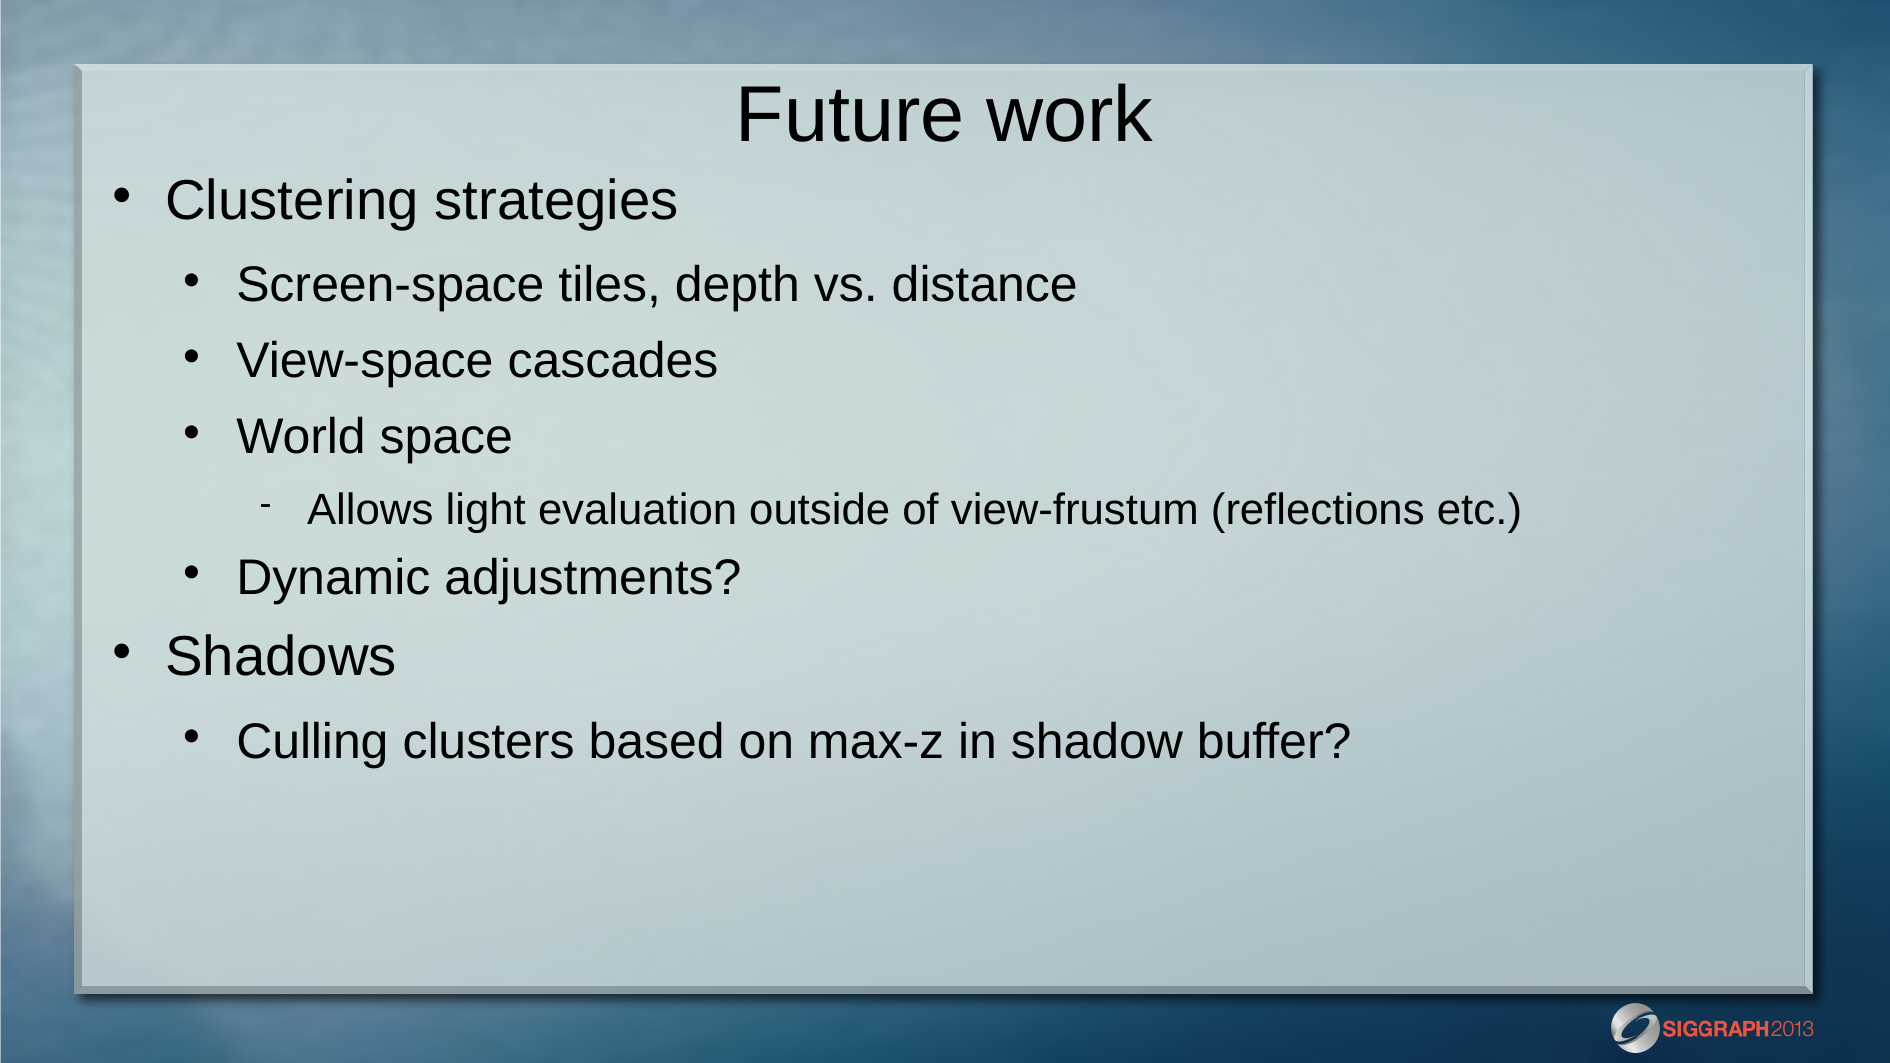

# Future work
Clustering strategies
Screen-space tiles, depth vs. distance
View-space cascades
World space
Allows light evaluation outside of view-frustum (reflections etc.)
Dynamic adjustments?
Shadows
Culling clusters based on max-z in shadow buffer?